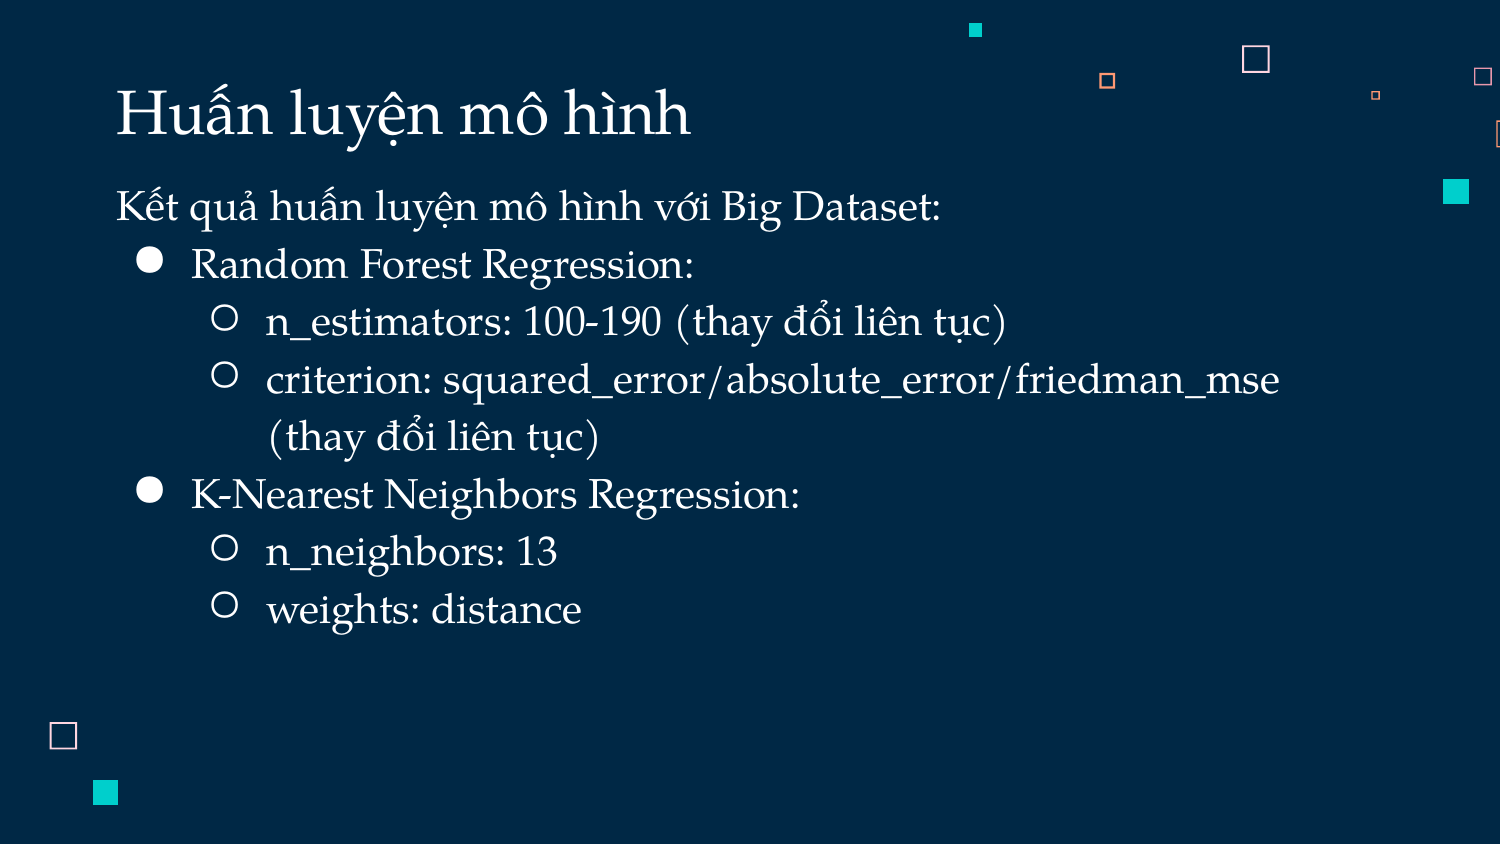

# Huấn luyện mô hình
Kết quả huấn luyện mô hình với Big Dataset:
Random Forest Regression:
n_estimators: 100-190 (thay đổi liên tục)
criterion: squared_error/absolute_error/friedman_mse
(thay đổi liên tục)
K-Nearest Neighbors Regression:
n_neighbors: 13
weights: distance